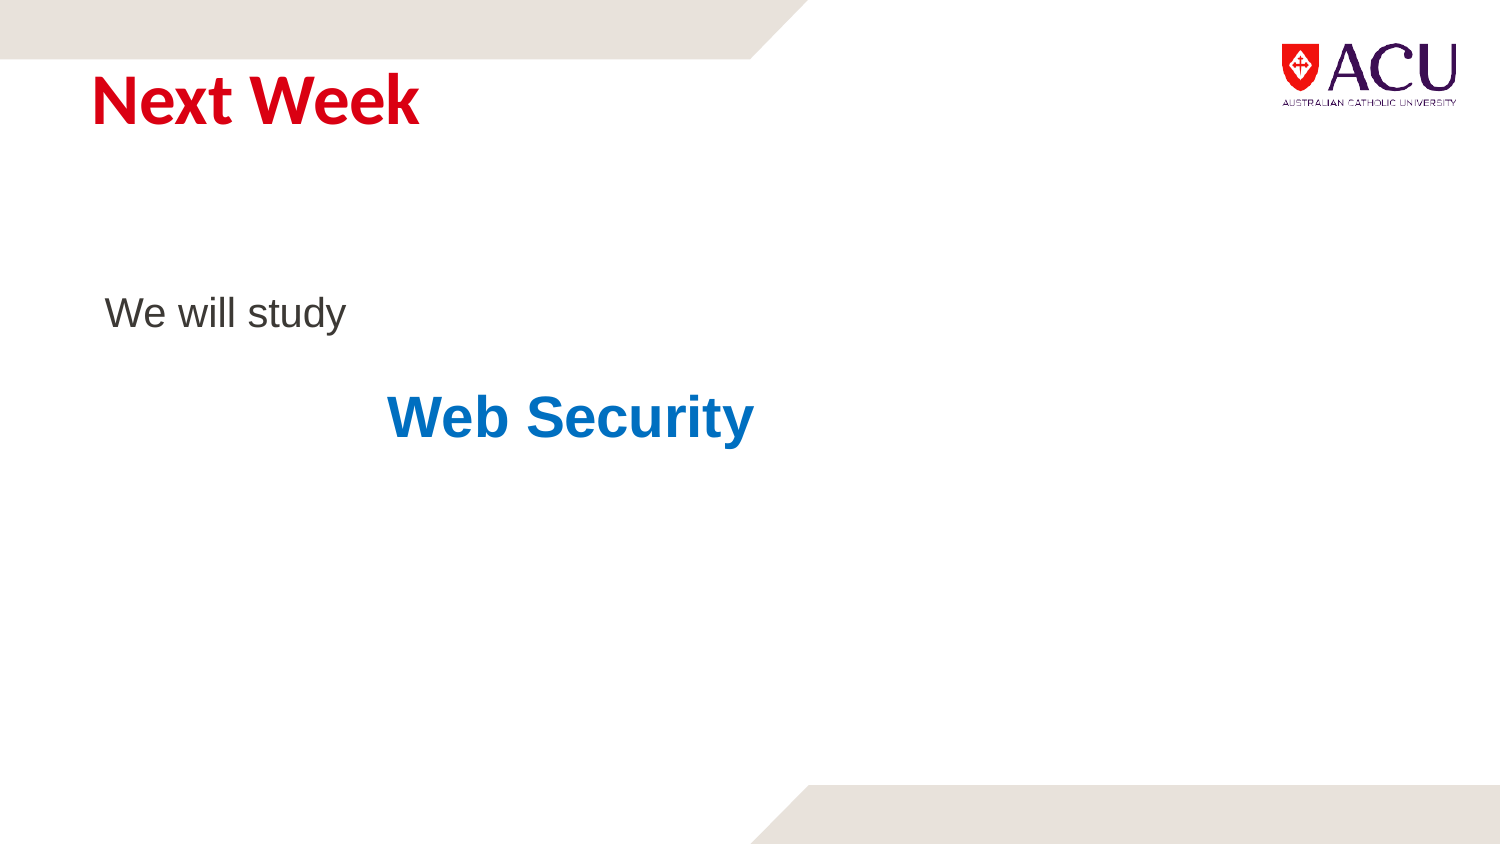

# Next Week
We will study
Web Security